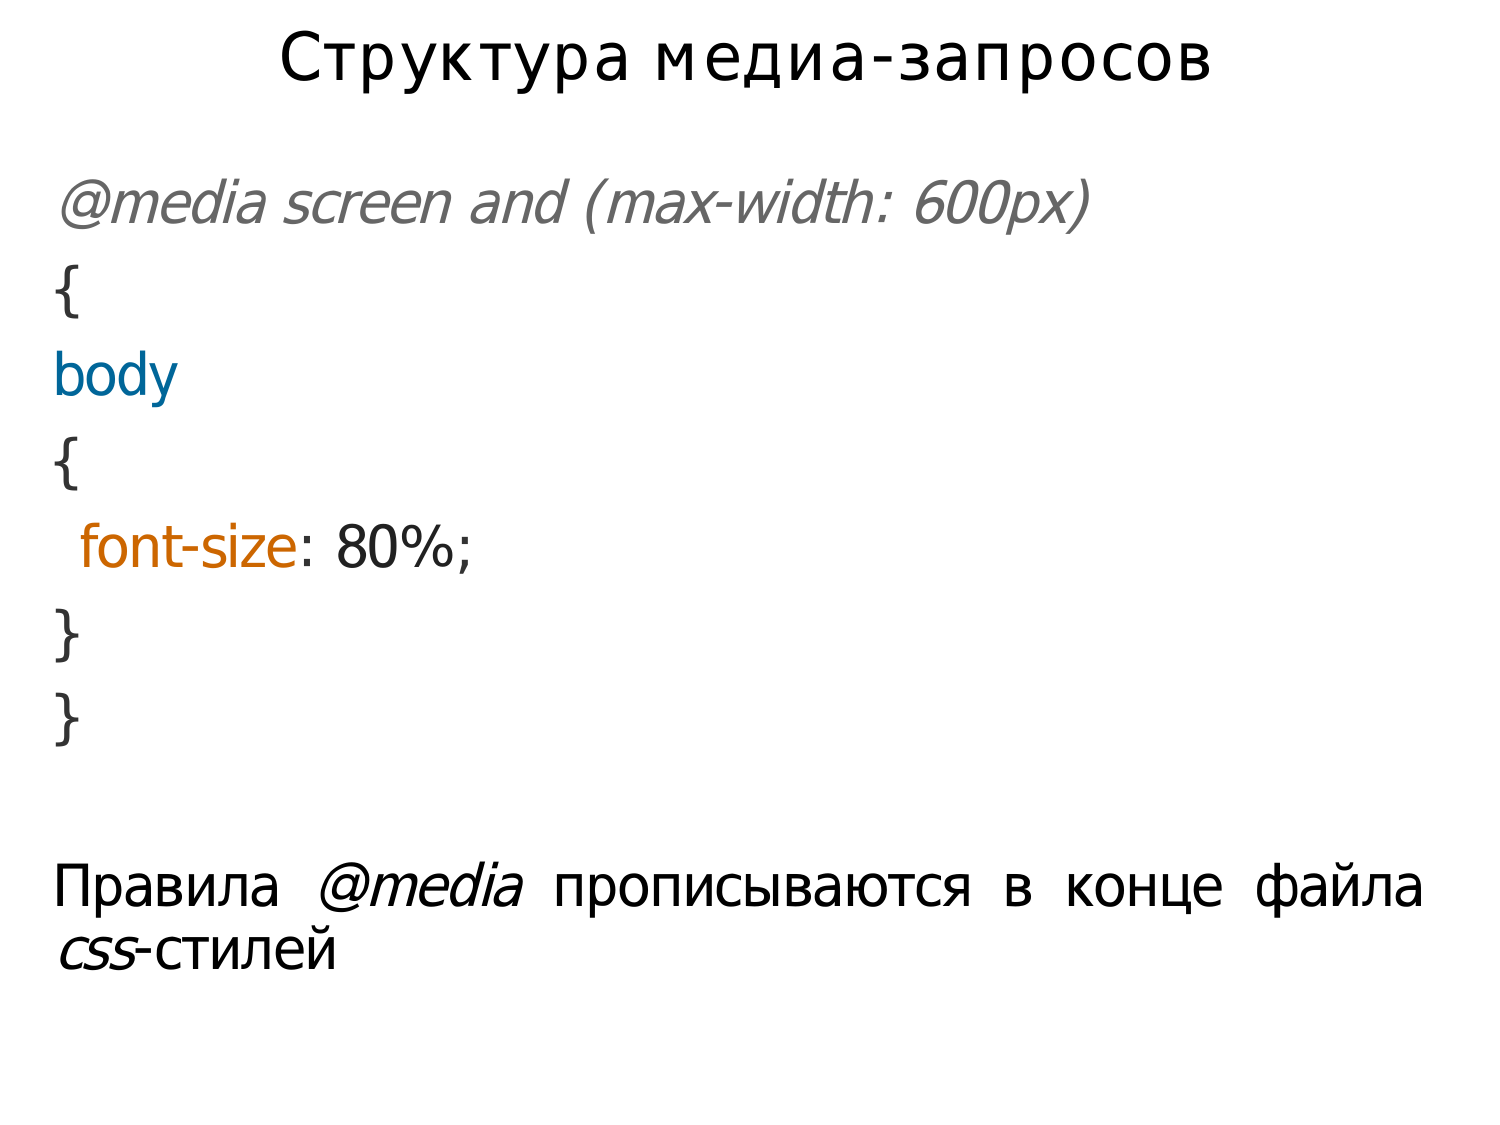

Структура медиа-запросов
@media screen and (max-width: 600px)
{
body
{
font-size: 80%;
}
}

Правила @media прописываются в конце файла  css-стилей